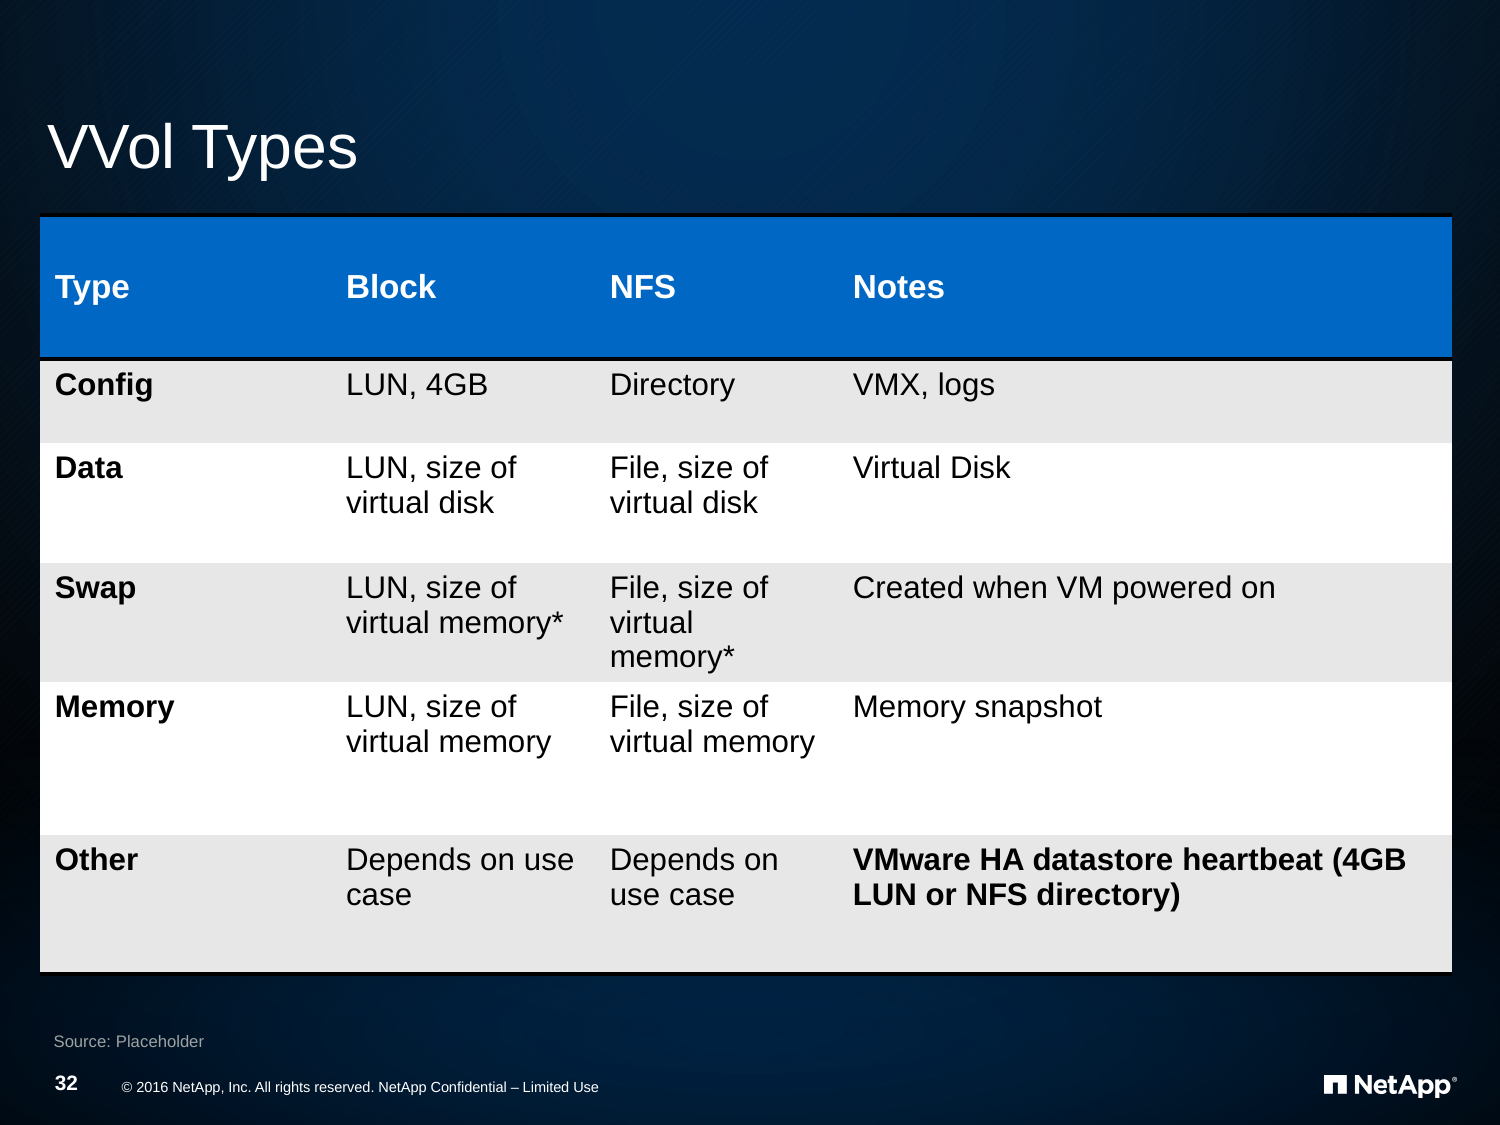

# VVol Types
| Type | Block | NFS | Notes |
| --- | --- | --- | --- |
| Config | LUN, 4GB | Directory | VMX, logs |
| Data | LUN, size of virtual disk | File, size of virtual disk | Virtual Disk |
| Swap | LUN, size of virtual memory\* | File, size of virtual memory\* | Created when VM powered on |
| Memory | LUN, size of virtual memory | File, size of virtual memory | Memory snapshot |
| Other | Depends on use case | Depends on use case | VMware HA datastore heartbeat (4GB LUN or NFS directory) |
Source: Placeholder
32
© 2016 NetApp, Inc. All rights reserved. NetApp Confidential – Limited Use